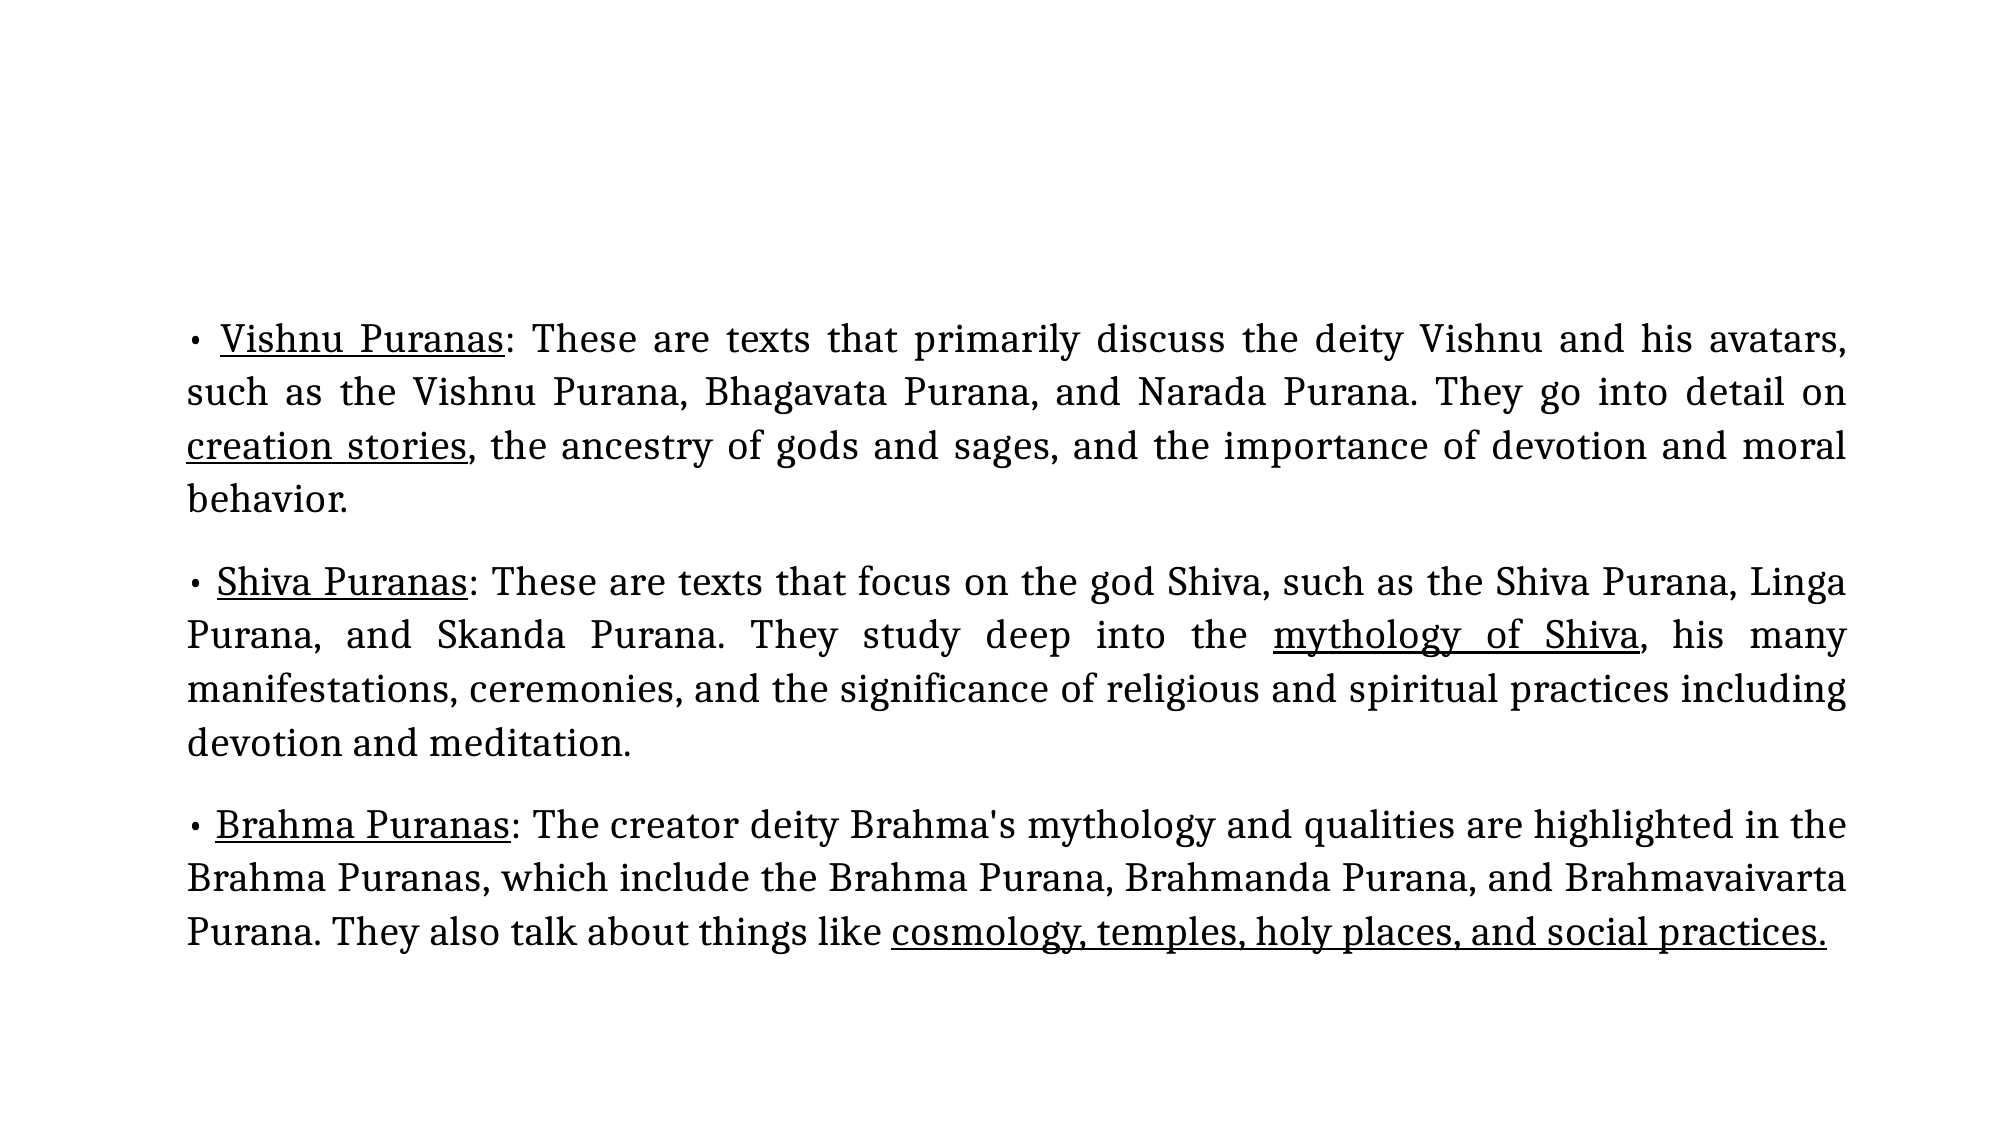

#
• Vishnu Puranas: These are texts that primarily discuss the deity Vishnu and his avatars, such as the Vishnu Purana, Bhagavata Purana, and Narada Purana. They go into detail on creation stories, the ancestry of gods and sages, and the importance of devotion and moral behavior.
• Shiva Puranas: These are texts that focus on the god Shiva, such as the Shiva Purana, Linga Purana, and Skanda Purana. They study deep into the mythology of Shiva, his many manifestations, ceremonies, and the significance of religious and spiritual practices including devotion and meditation.
• Brahma Puranas: The creator deity Brahma's mythology and qualities are highlighted in the Brahma Puranas, which include the Brahma Purana, Brahmanda Purana, and Brahmavaivarta Purana. They also talk about things like cosmology, temples, holy places, and social practices.